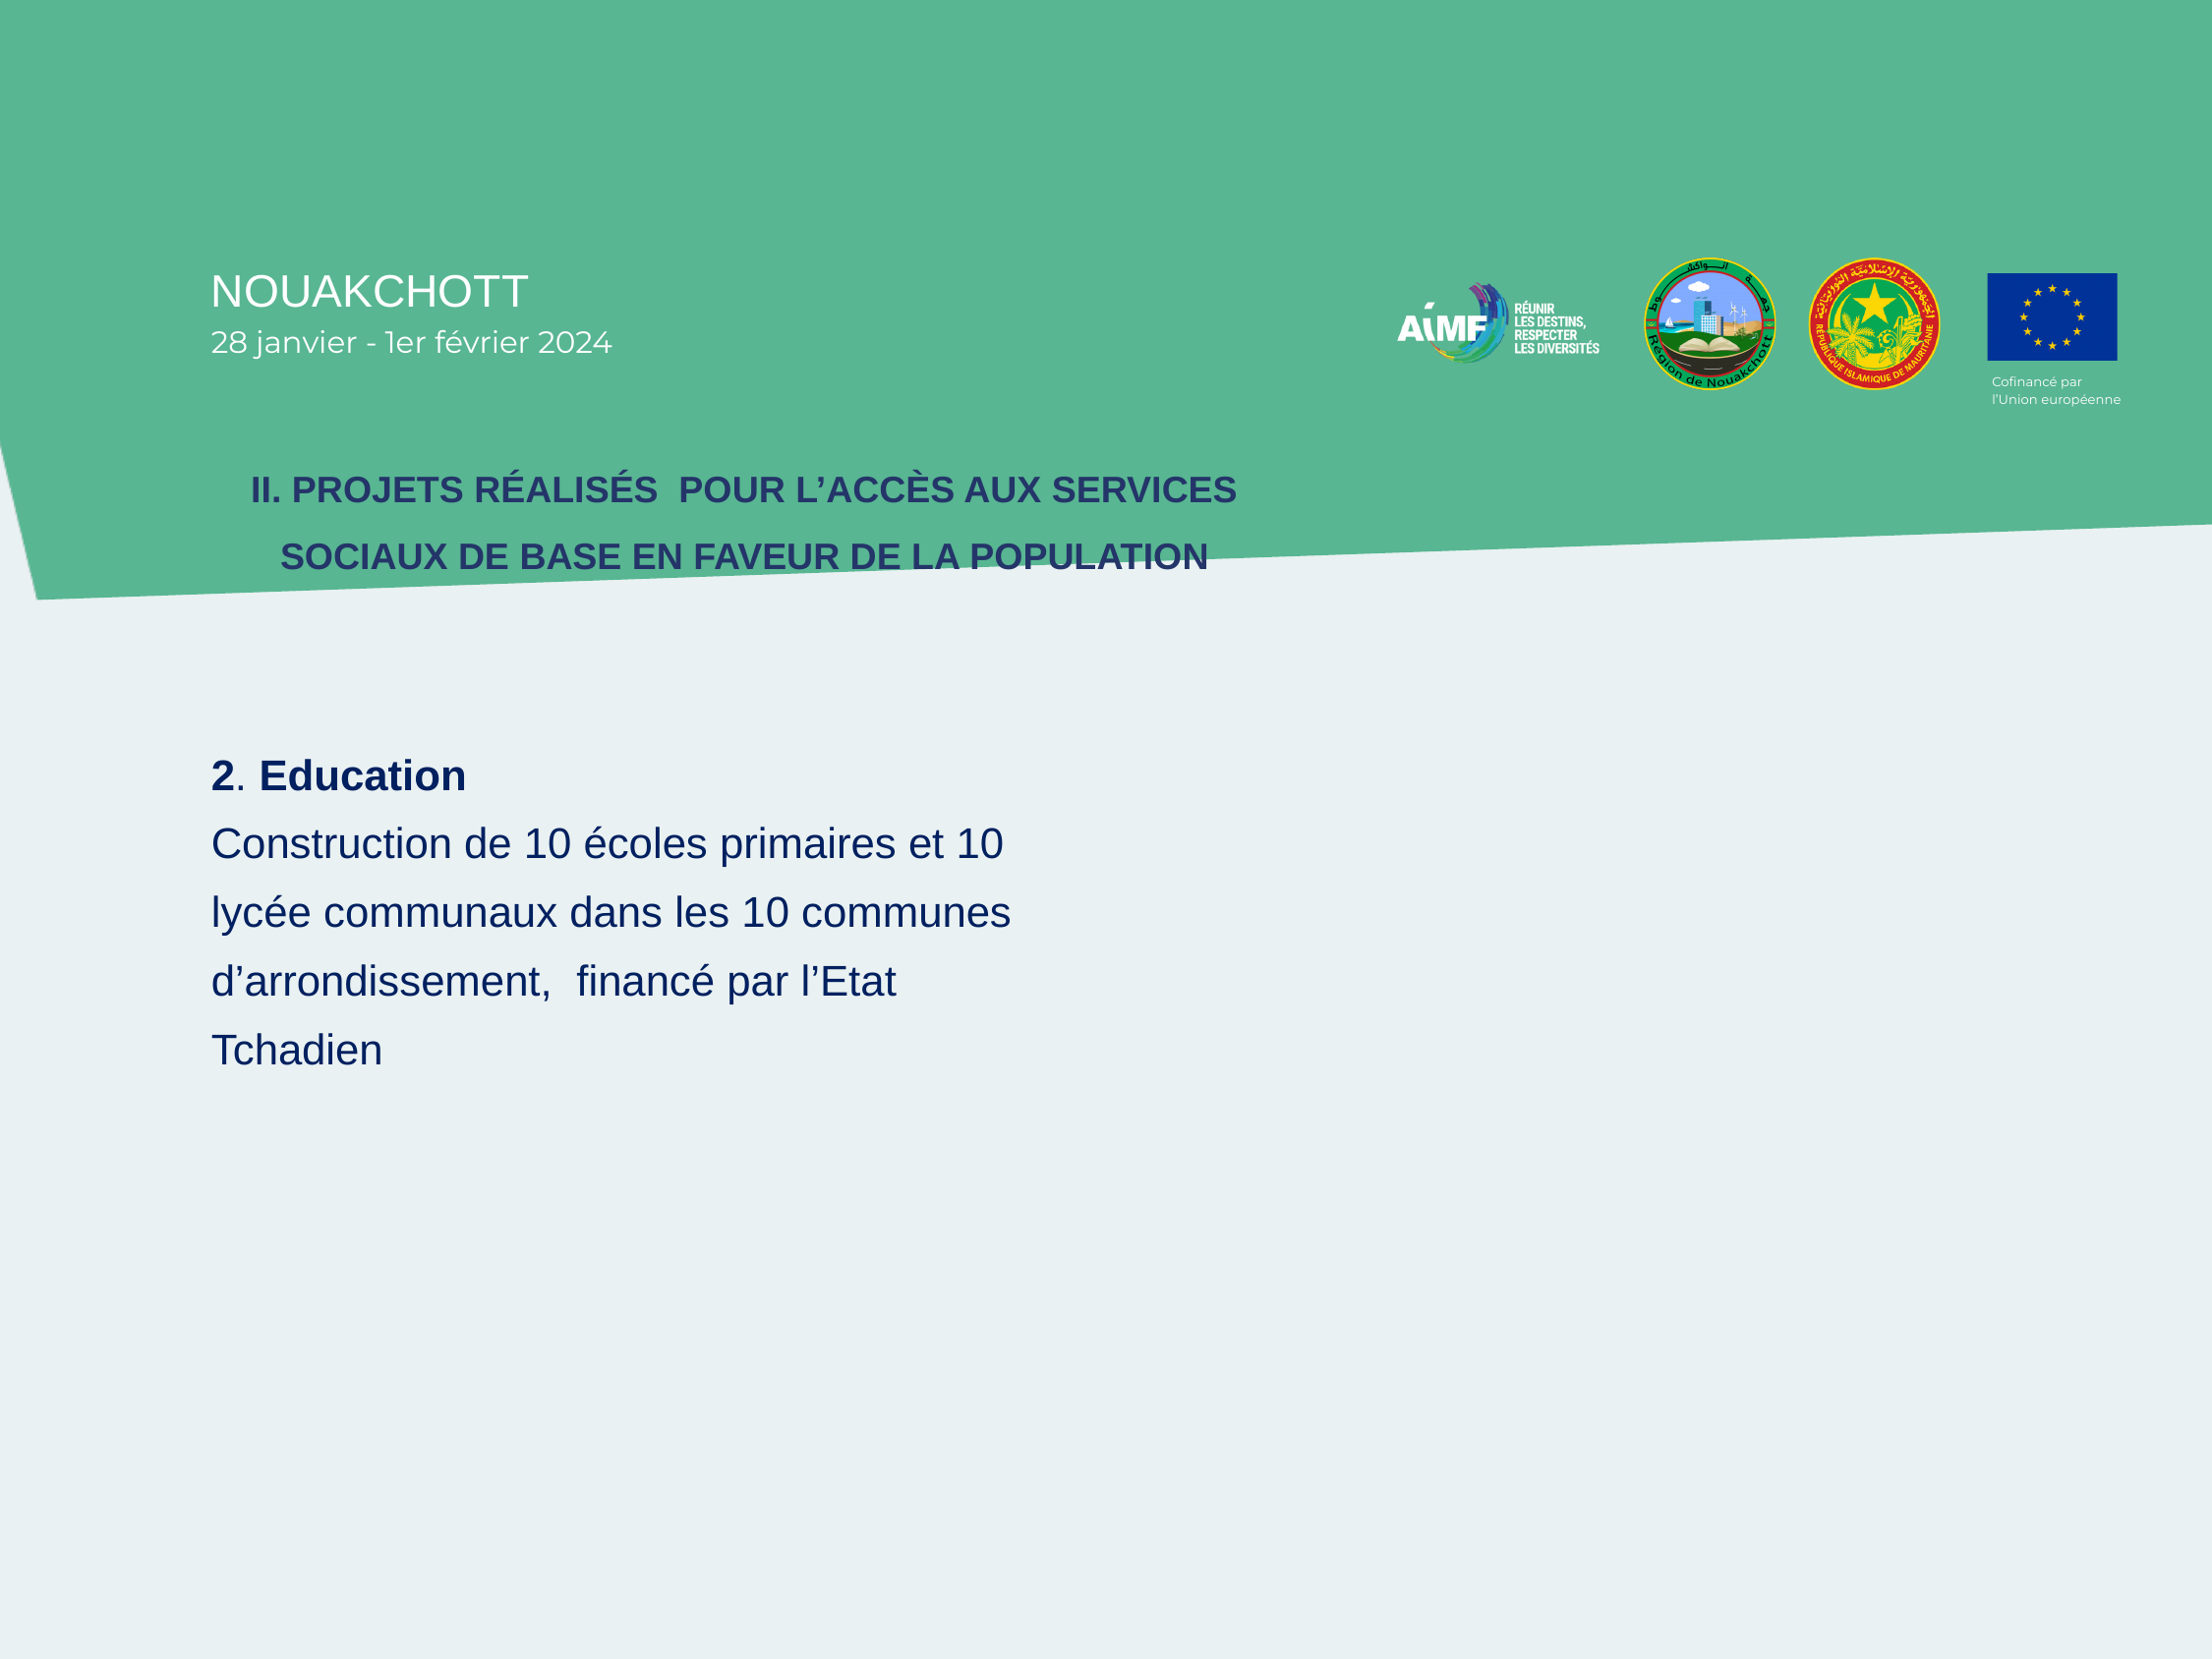

NOUAKCHOTT
28 janvier - 1er février 2024

Cofinancé par l’Union européenne
II. PROJETS RÉALISÉS  POUR L’ACCÈS AUX SERVICES SOCIAUX DE BASE EN FAVEUR DE LA POPULATION
2. Education
Construction de 10 écoles primaires et 10 lycée communaux dans les 10 communes d’arrondissement,  financé par l’Etat Tchadien